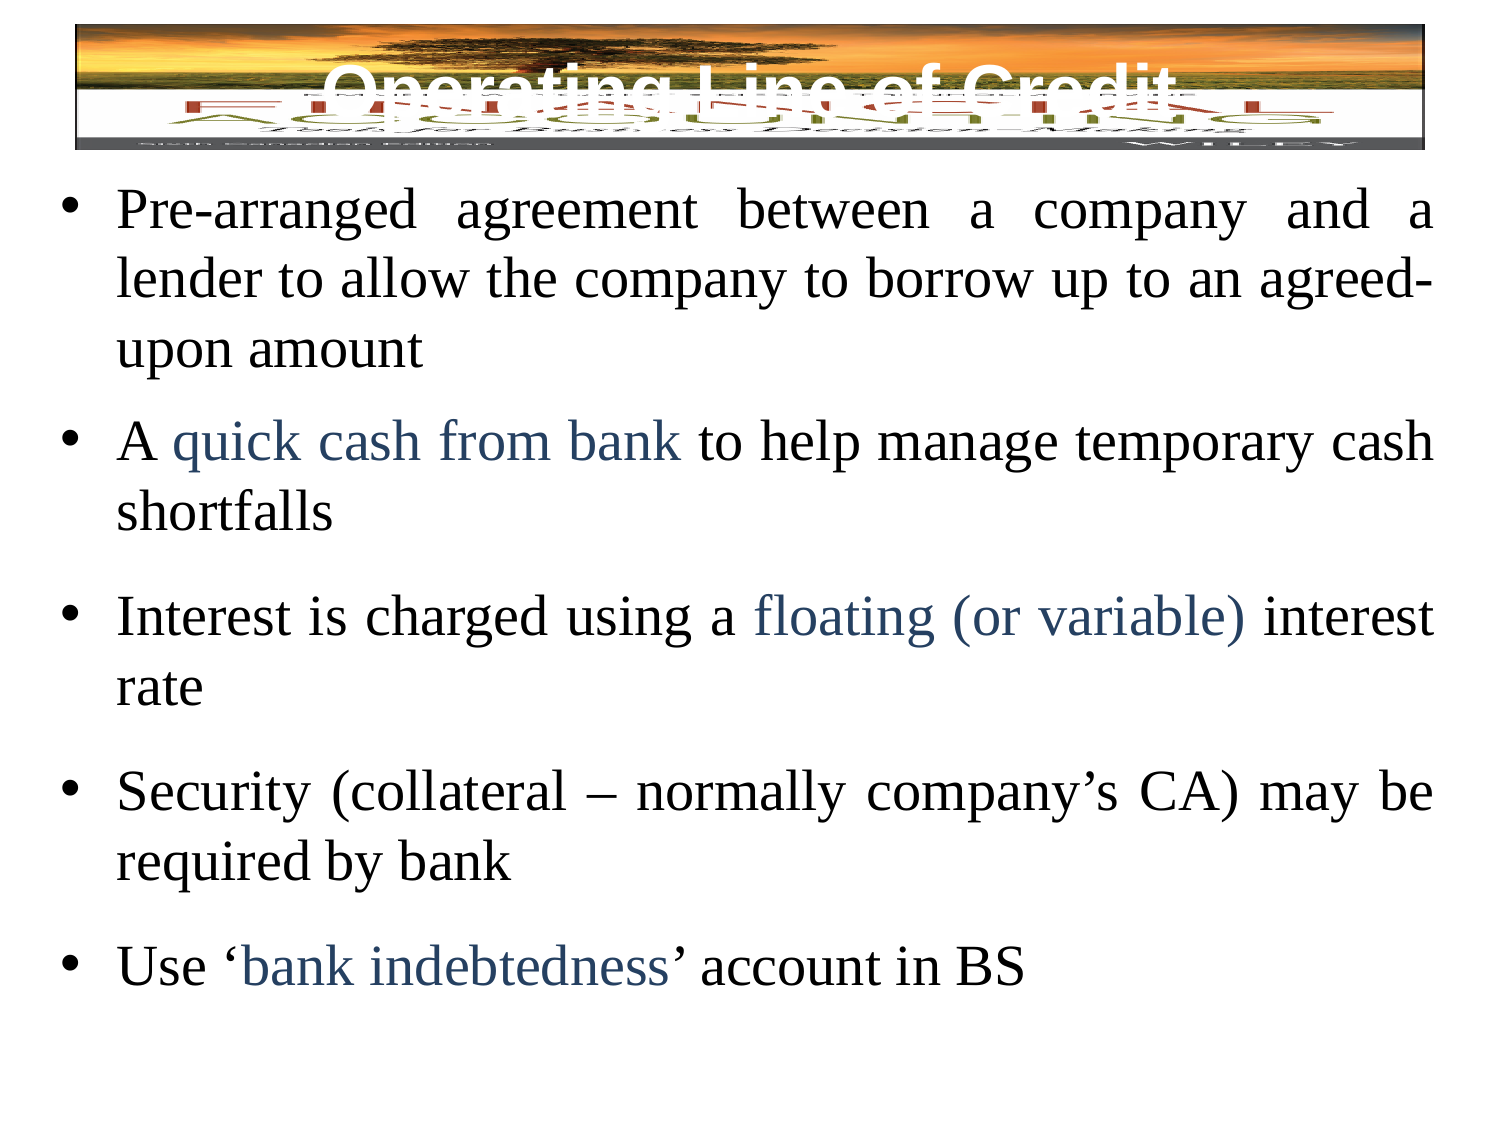

# Operating Line of Credit
Pre-arranged agreement between a company and a lender to allow the company to borrow up to an agreed-upon amount

A quick cash from bank to help manage temporary cash shortfalls

Interest is charged using a floating (or variable) interest rate

Security (collateral – normally company’s CA) may be required by bank

Use ‘bank indebtedness’ account in BS

14